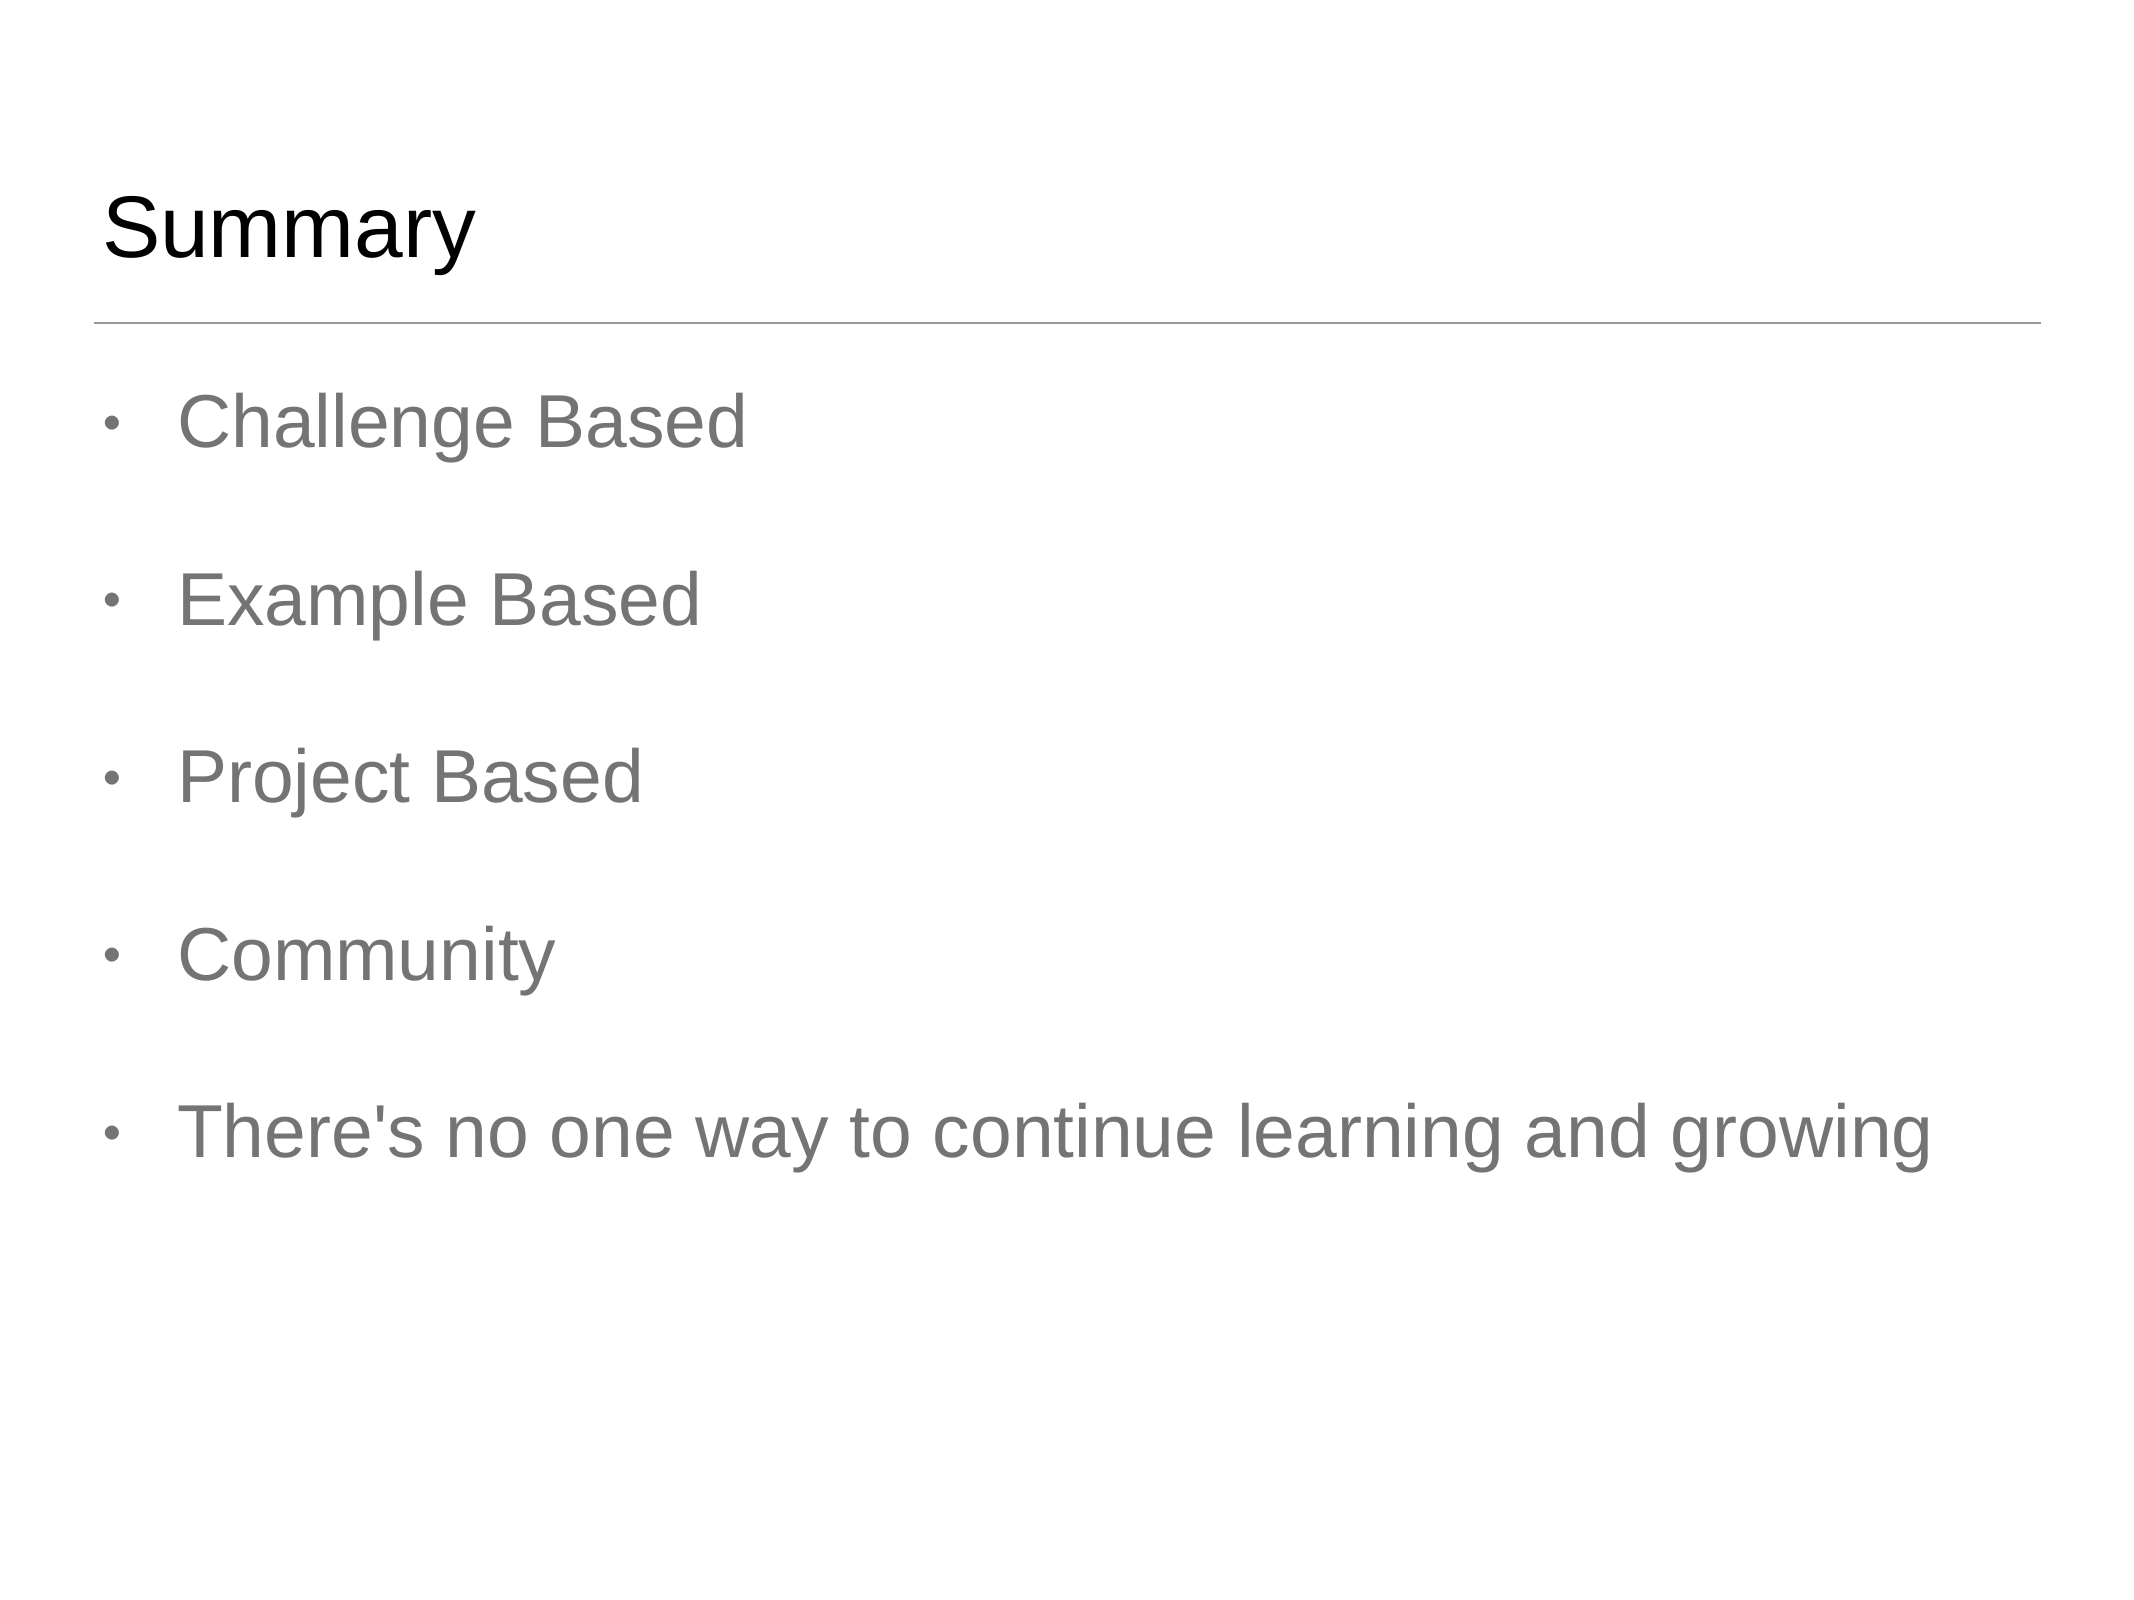

# Summary

Challenge Based
Example Based
Project Based
Community
There's no one way to continue learning and growing
52